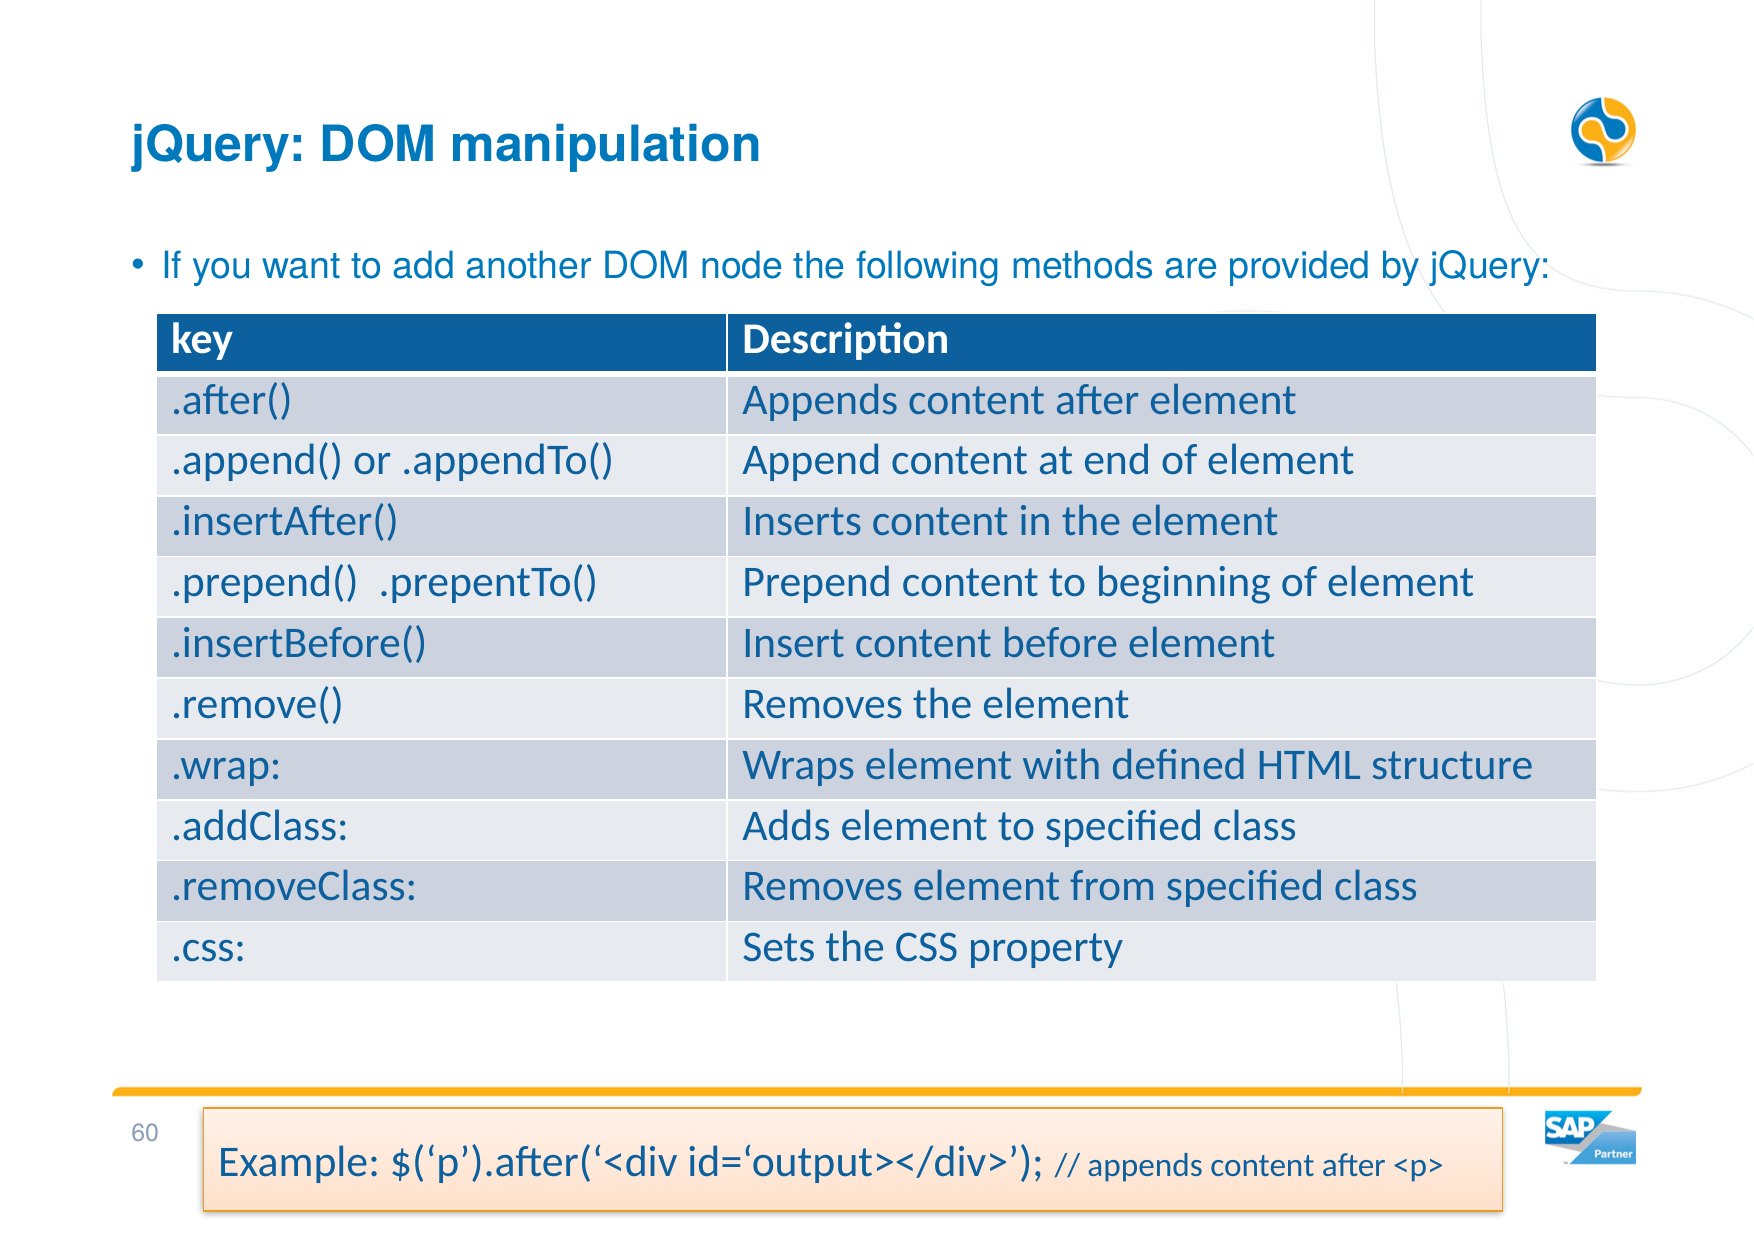

# jQuery: DOM manipulation
If you want to add another DOM node the following methods are provided by jQuery:

| key | Description |
| --- | --- |
| .after() | Appends content after element |
| .append() or .appendTo() | Append content at end of element |
| .insertAfter() | Inserts content in the element |
| .prepend() .prepentTo() | Prepend content to beginning of element |
| .insertBefore() | Insert content before element |
| .remove() | Removes the element |
| .wrap: | Wraps element with defined HTML structure |
| .addClass: | Adds element to specified class |
| .removeClass: | Removes element from specified class |
| .css: | Sets the CSS property |
60
Example: $(‘p’).after(‘<div id=‘output></div>’); // appends content after <p>